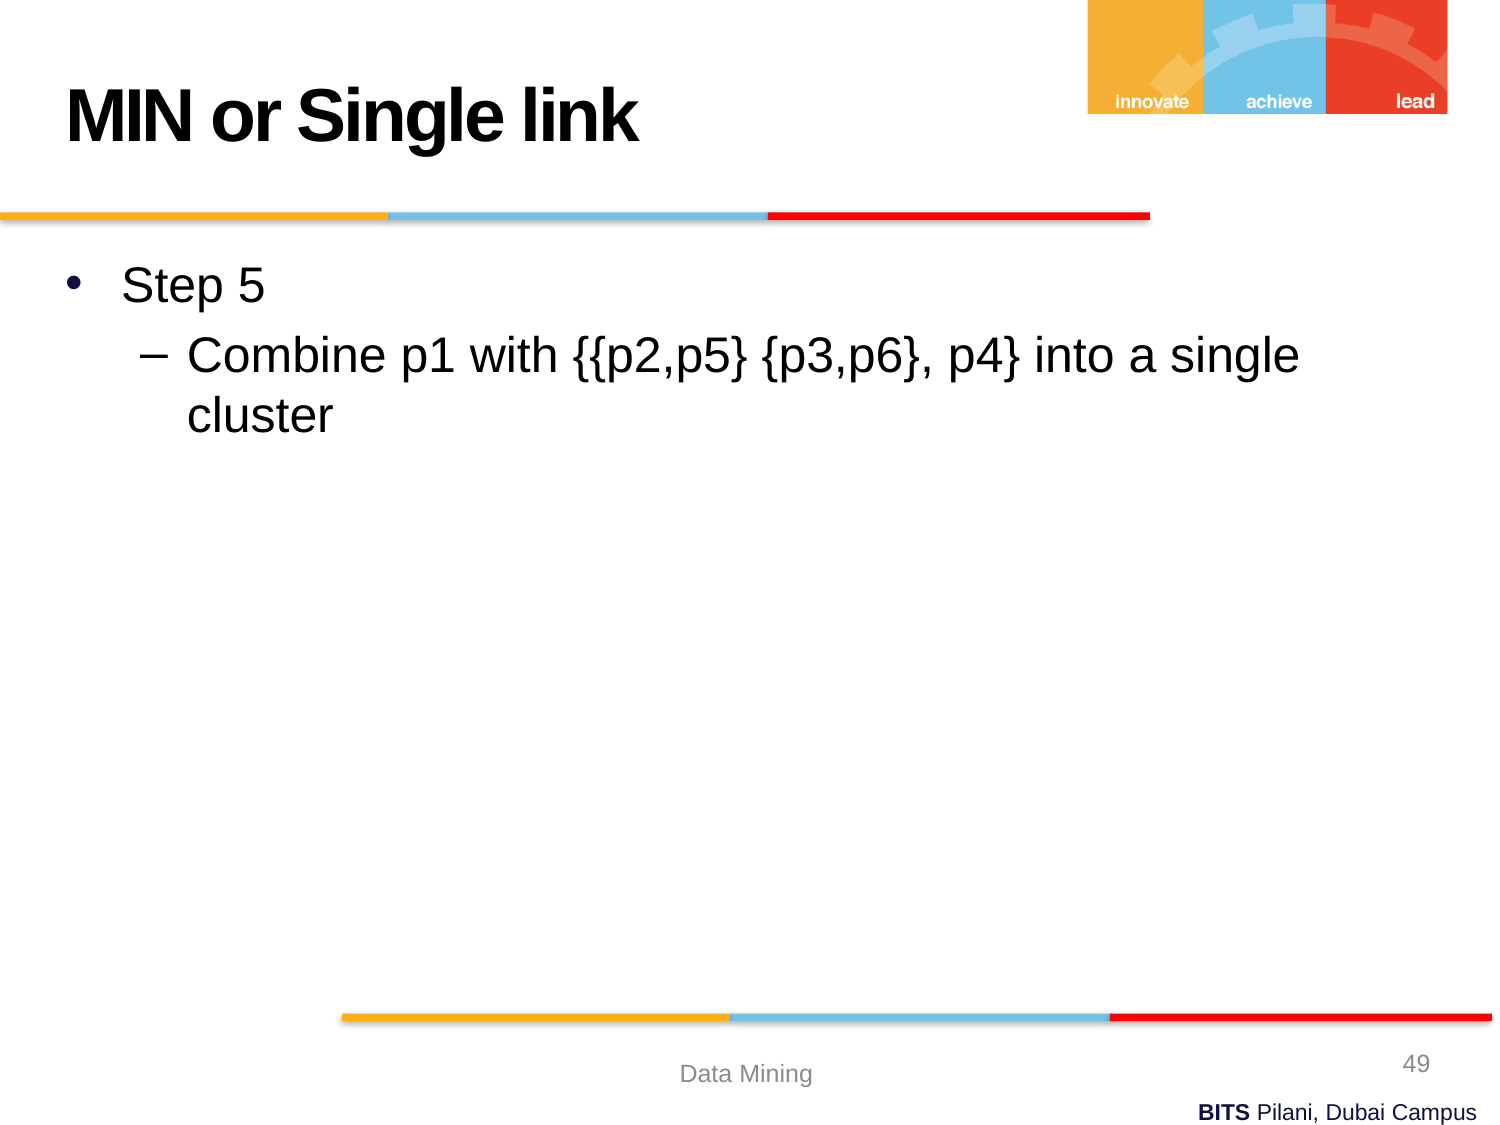

MIN or Single link
Step 5
Combine p1 with {{p2,p5} {p3,p6}, p4} into a single cluster

49
Data Mining